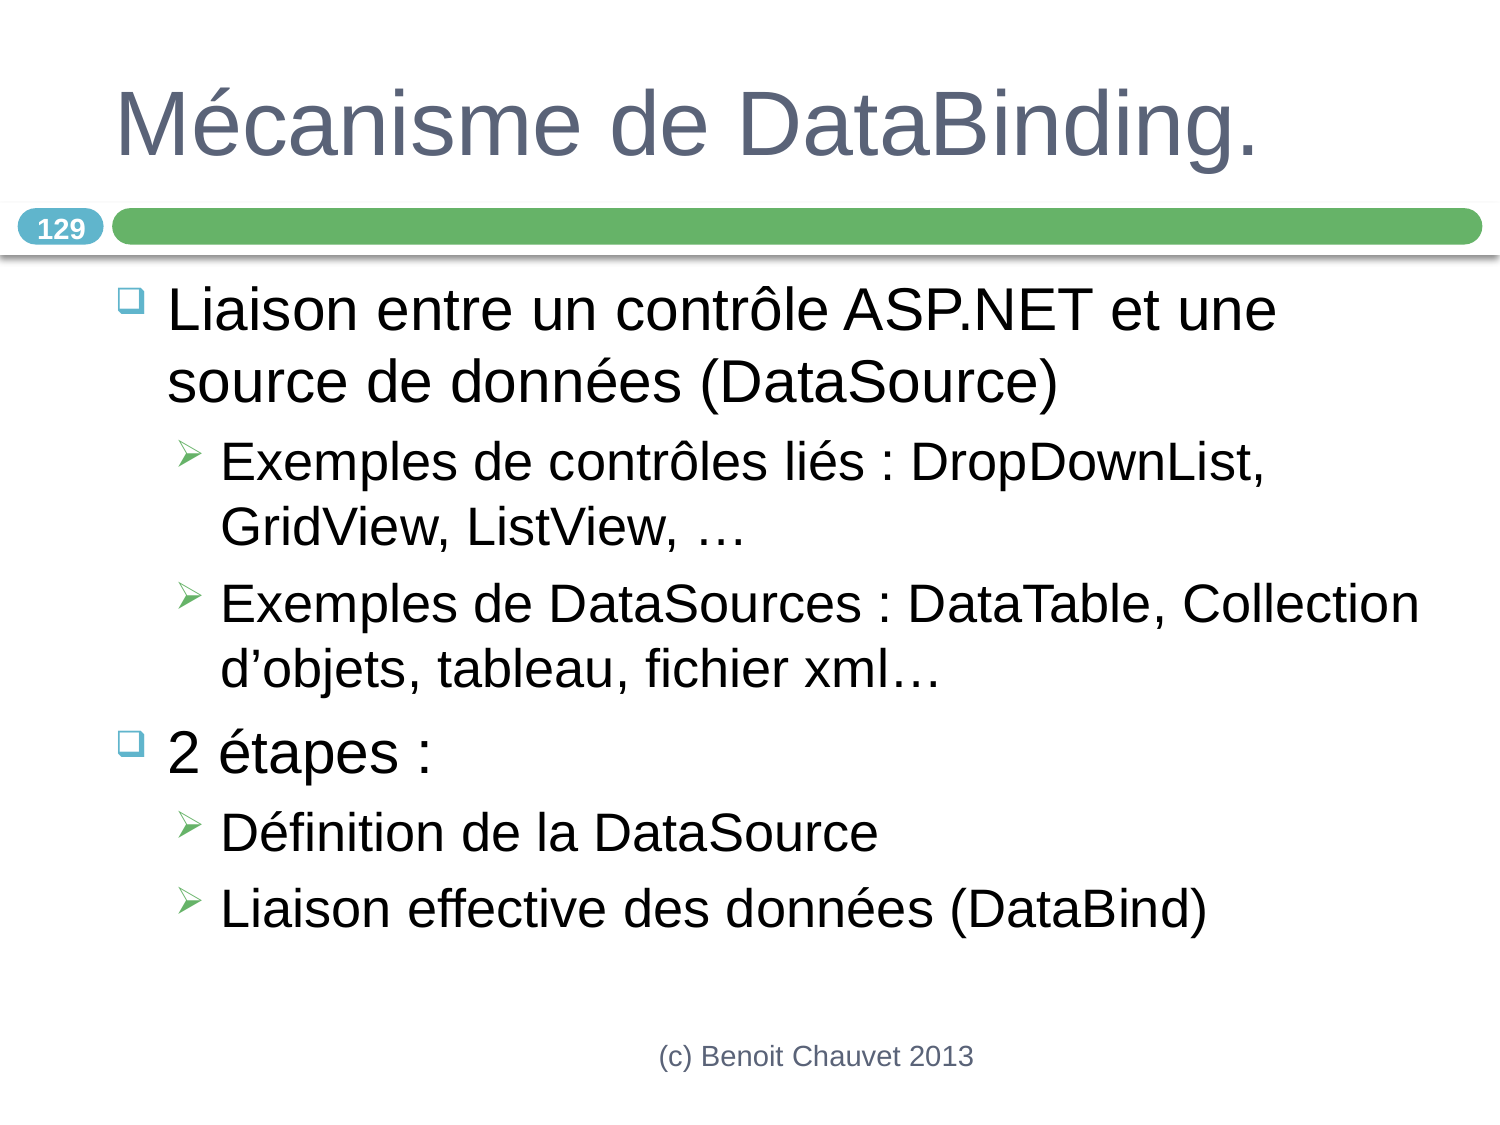

# Mécanisme de DataBinding.
129
Liaison entre un contrôle ASP.NET et une source de données (DataSource)
Exemples de contrôles liés : DropDownList, GridView, ListView, …
Exemples de DataSources : DataTable, Collection d’objets, tableau, fichier xml…
2 étapes :
Définition de la DataSource
Liaison effective des données (DataBind)
(c) Benoit Chauvet 2013